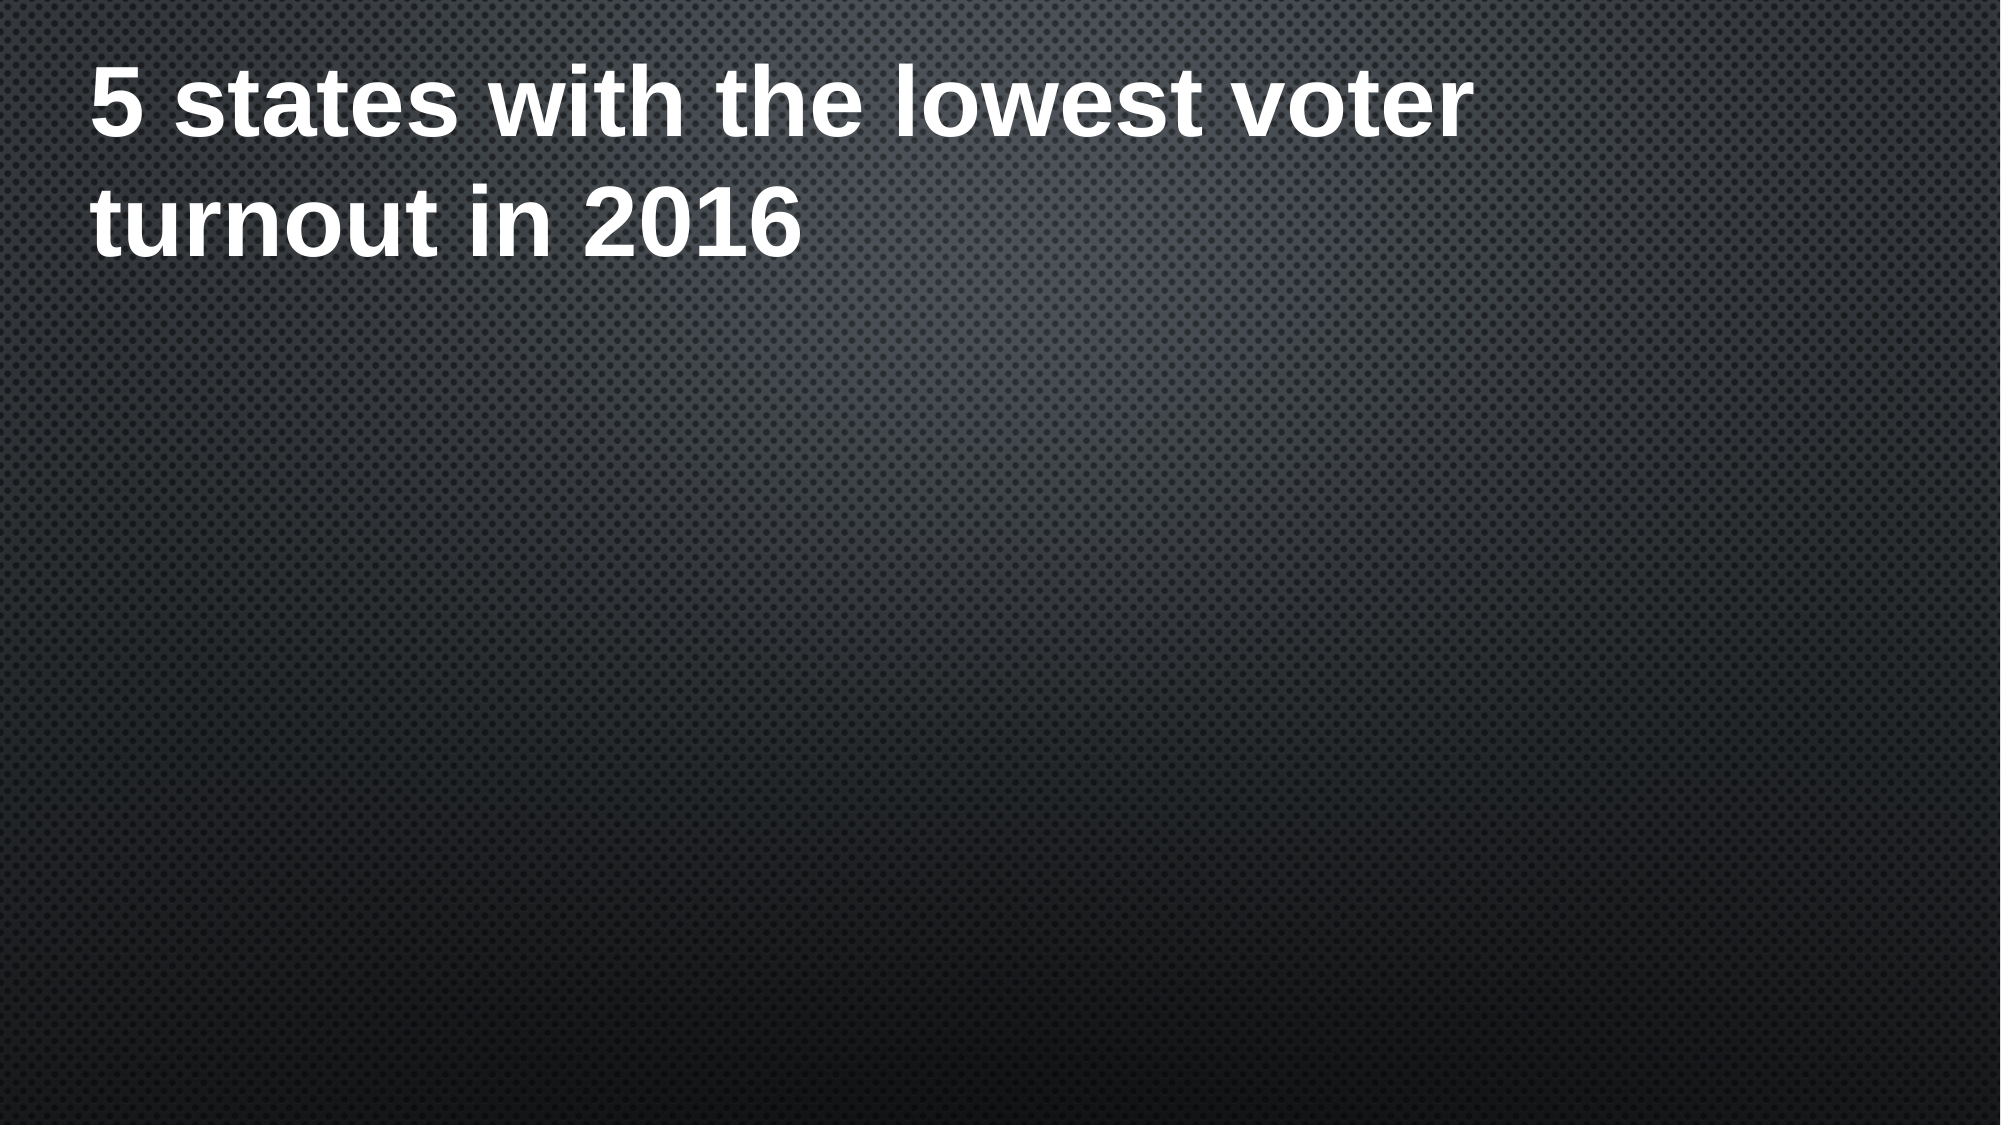

# 5 states with the lowest voter turnout in 2016